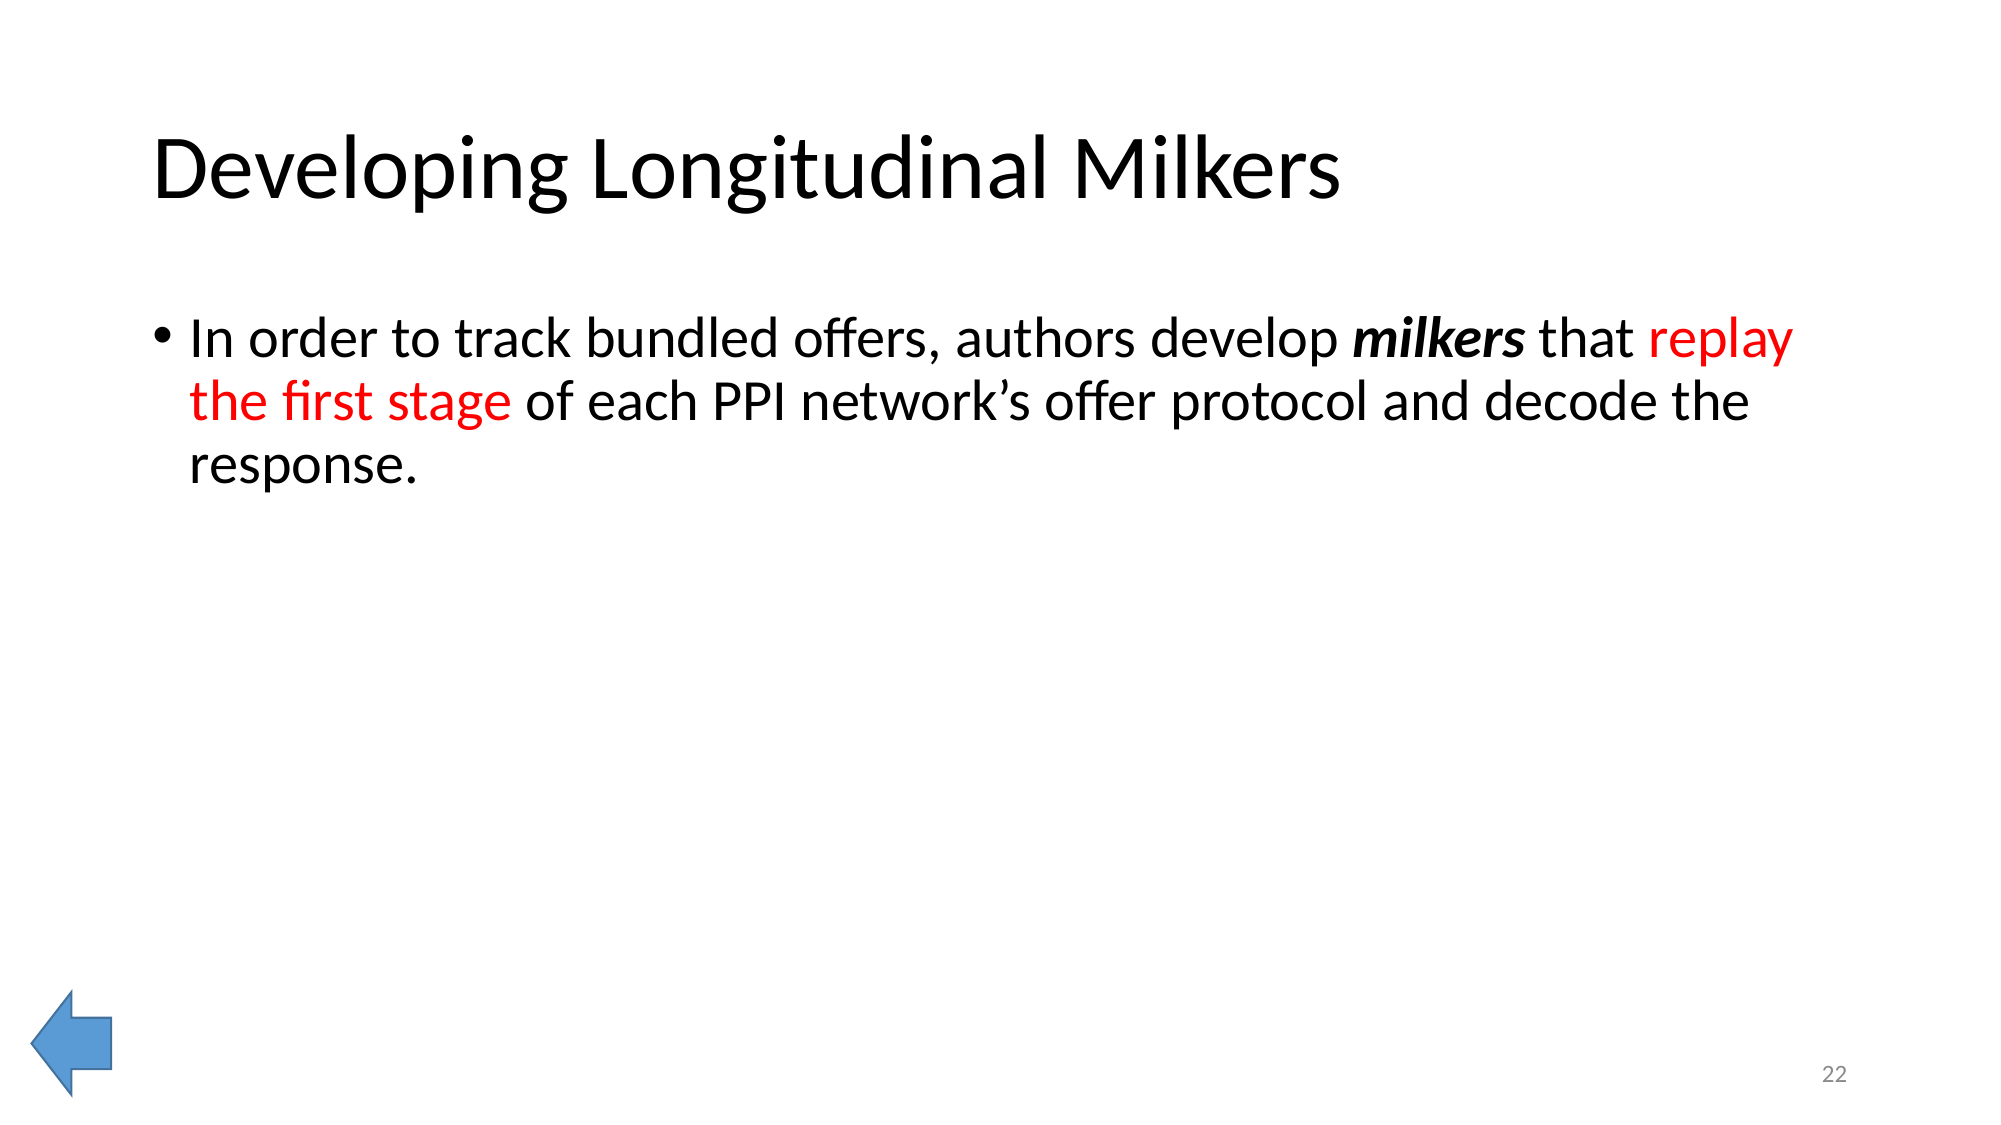

# Developing Longitudinal Milkers
In order to track bundled offers, authors develop milkers that replay the first stage of each PPI network’s offer protocol and decode the response.

22